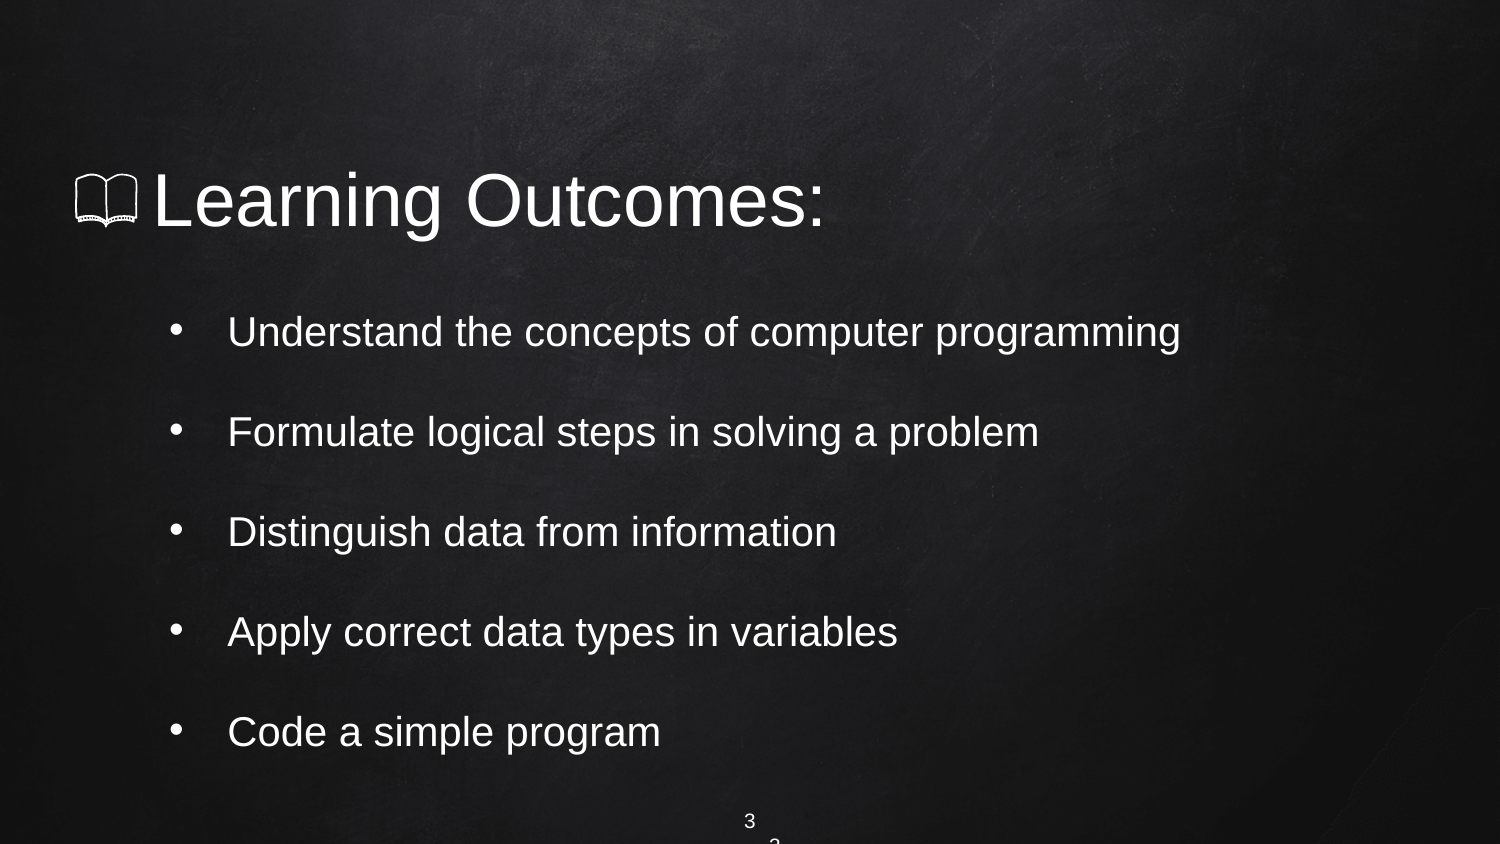

# Learning Outcomes:

Understand the concepts of computer programming

Formulate logical steps in solving a problem

Distinguish data from information

Apply correct data types in variables

Code a simple program

3
3